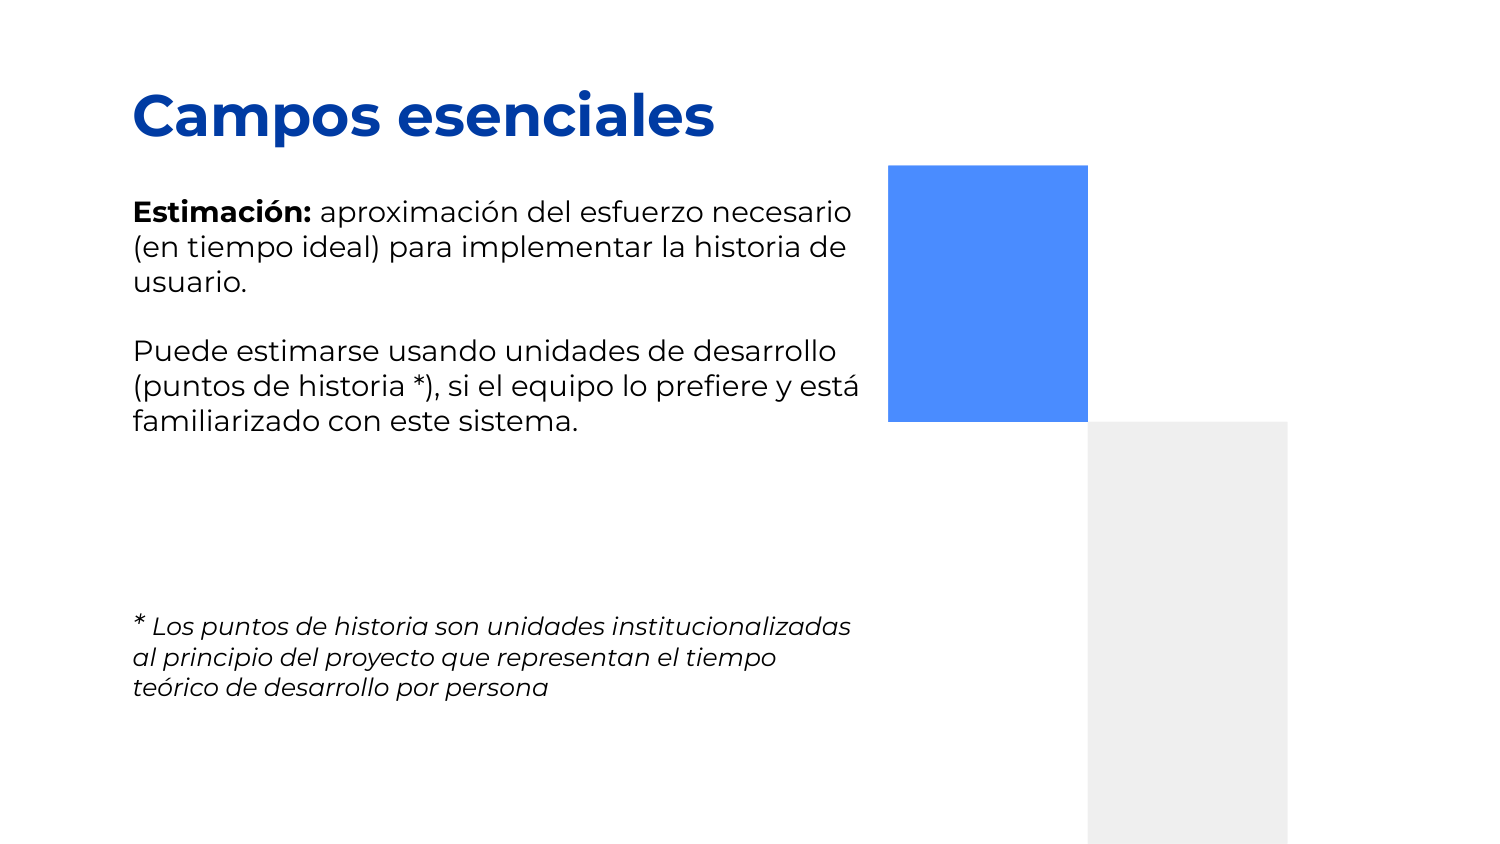

# Campos esenciales

Estimación: aproximación del esfuerzo necesario (en tiempo ideal) para implementar la historia de usuario.
Puede estimarse usando unidades de desarrollo (puntos de historia *), si el equipo lo prefiere y está familiarizado con este sistema.

* Los puntos de historia son unidades institucionalizadas al principio del proyecto que representan el tiempo teórico de desarrollo por persona